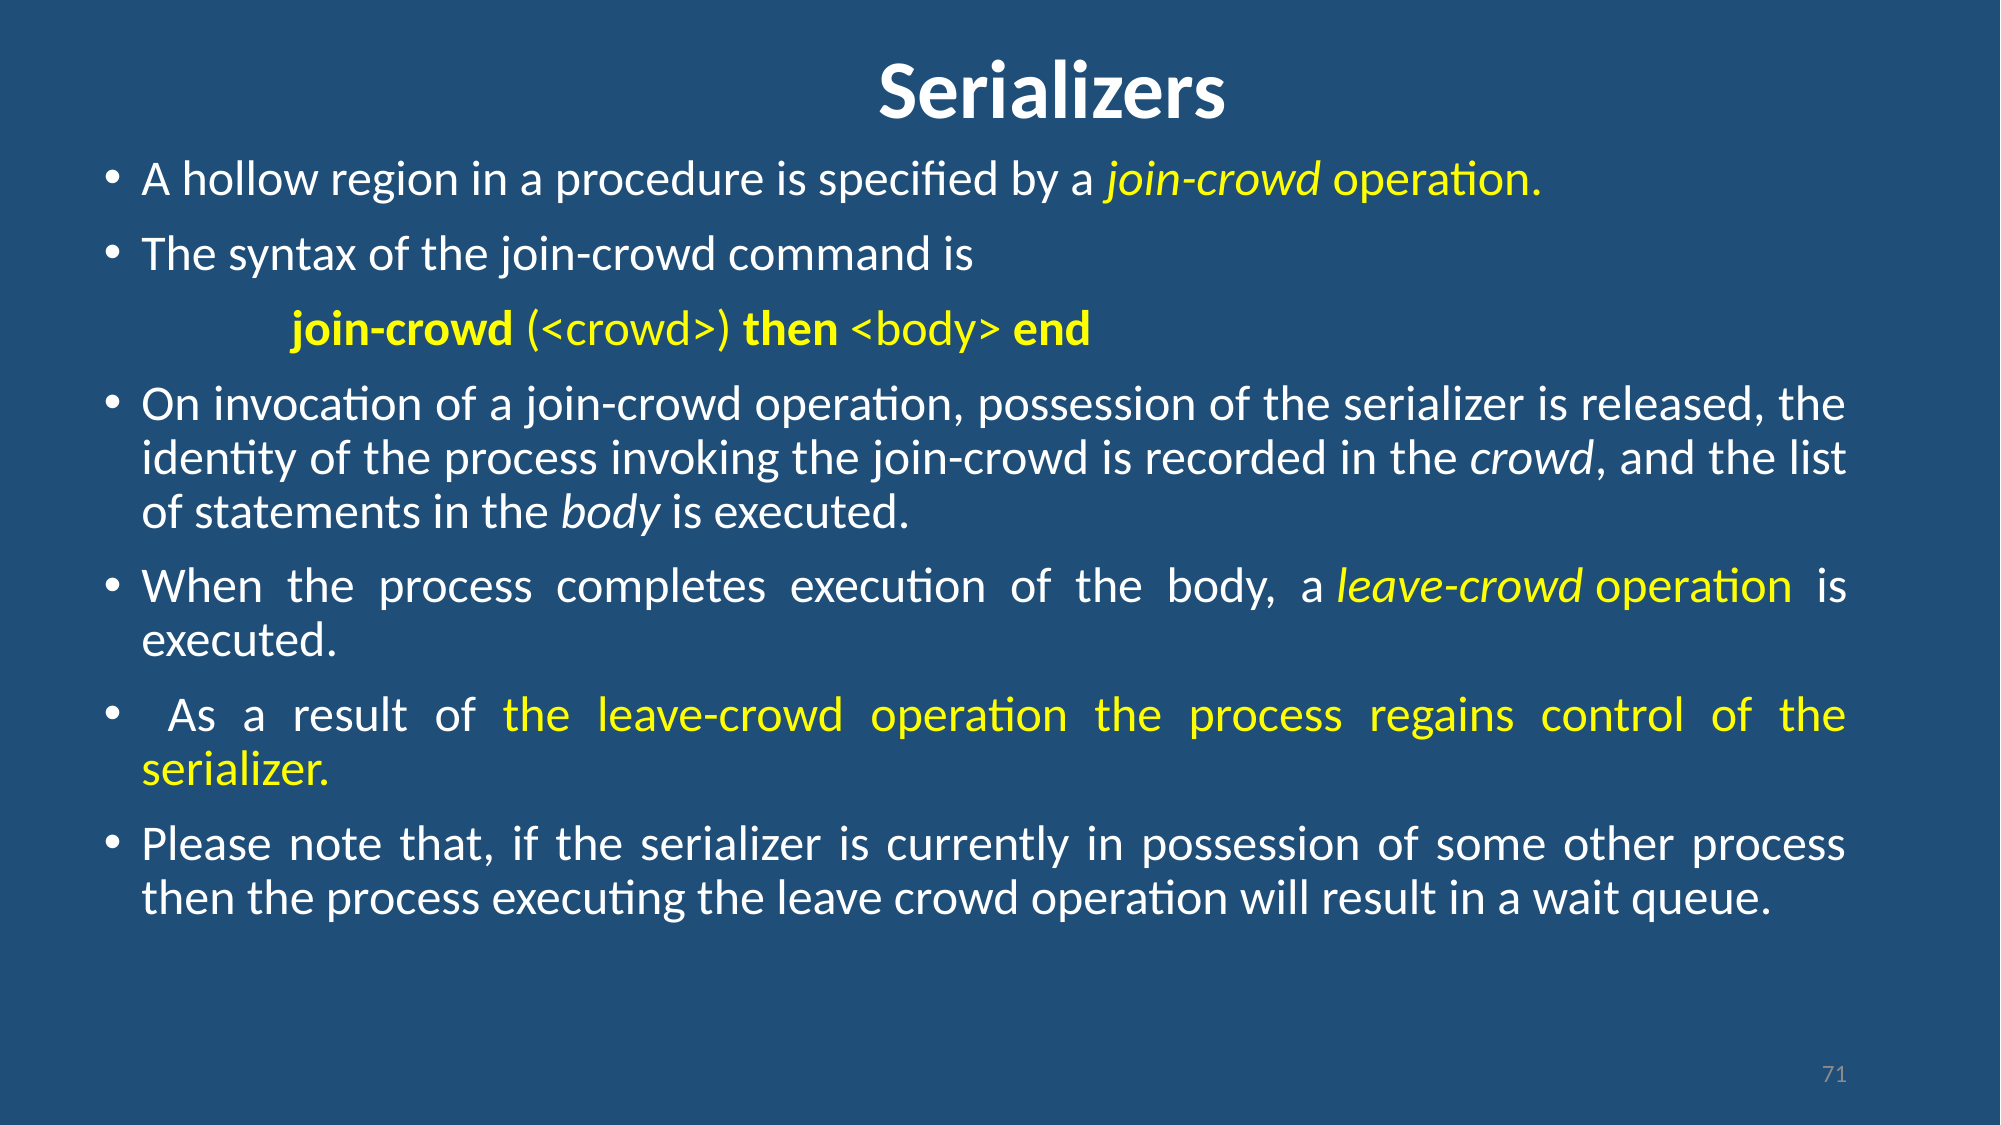

# . Serializers
A hollow region in a procedure is specified by a join-crowd operation.
The syntax of the join-crowd command is
  		join-crowd (<crowd>) then <body> end
On invocation of a join-crowd operation, possession of the serializer is released, the identity of the process invoking the join-crowd is recorded in the crowd, and the list of statements in the body is executed.
When the process completes execution of the body, a leave-crowd operation is executed.
 As a result of the leave-crowd operation the process regains control of the serializer.
Please note that, if the serializer is currently in possession of some other process then the process executing the leave crowd operation will result in a wait queue.

71